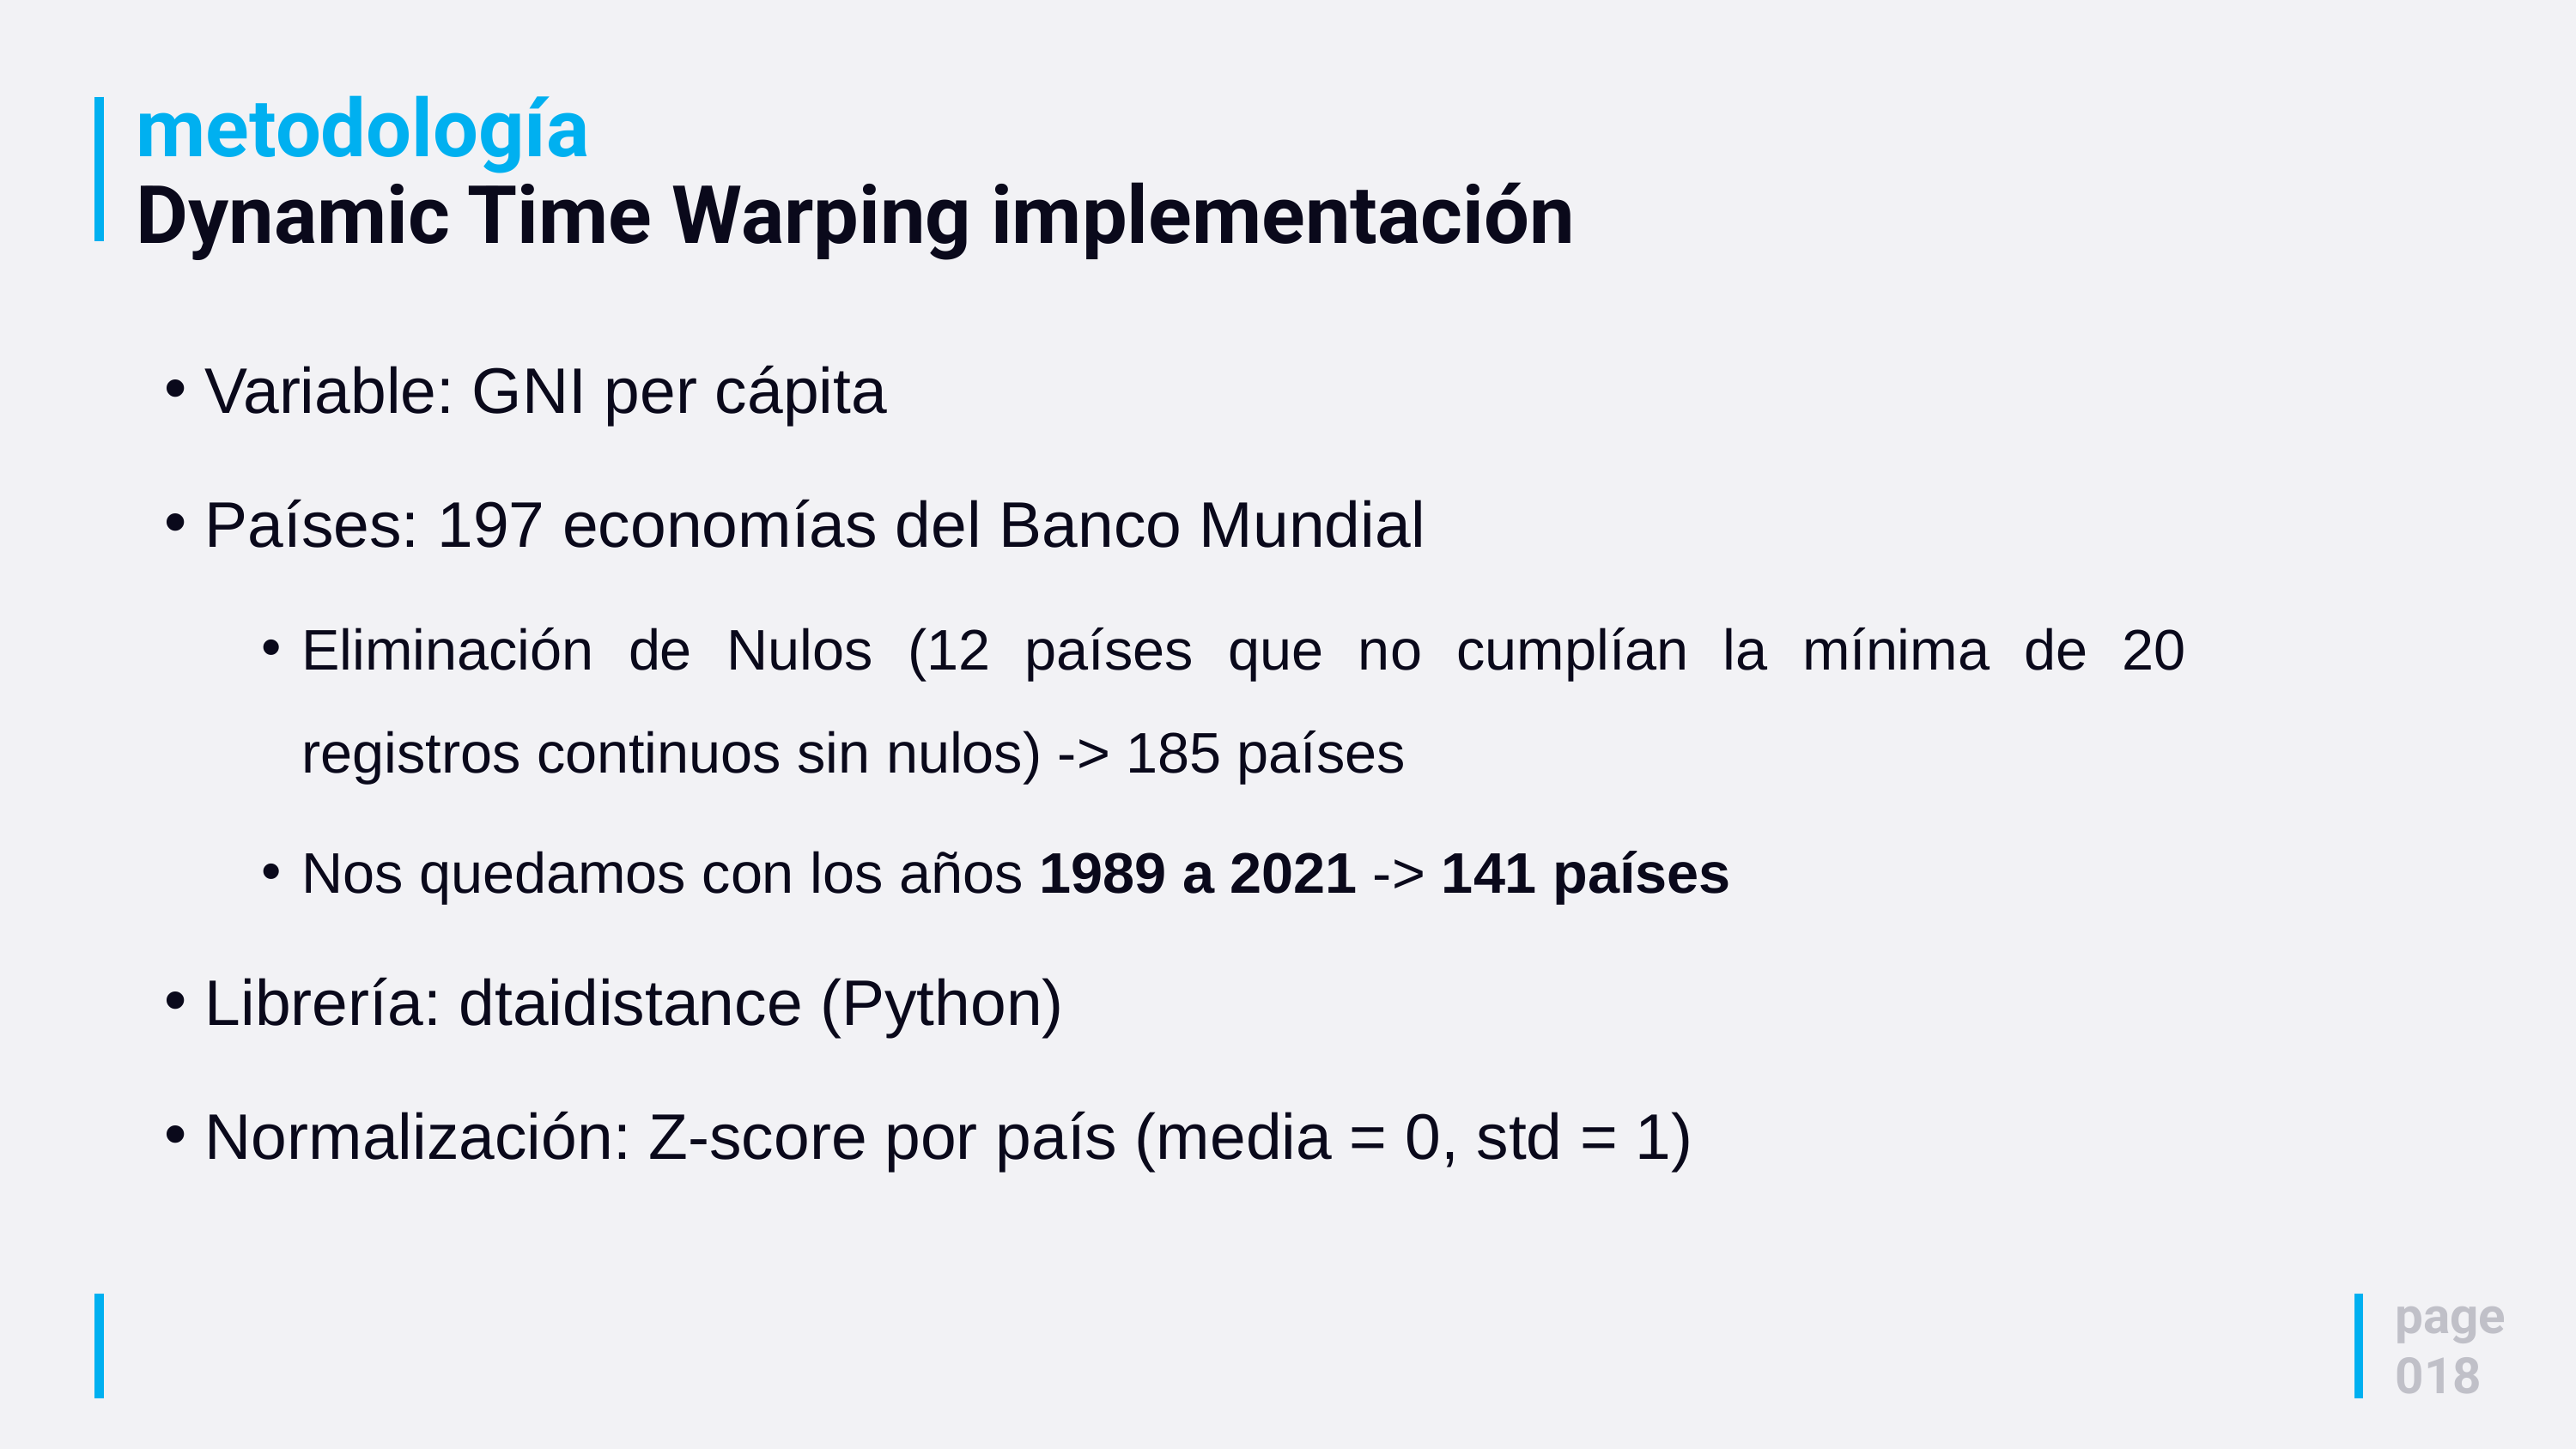

# metodología Dynamic Time Warping implementación
Variable: GNI per cápita
Países: 197 economías del Banco Mundial
Eliminación de Nulos (12 países que no cumplían la mínima de 20 registros continuos sin nulos) -> 185 países
Nos quedamos con los años 1989 a 2021 -> 141 países
Librería: dtaidistance (Python)
Normalización: Z-score por país (media = 0, std = 1)
page
018